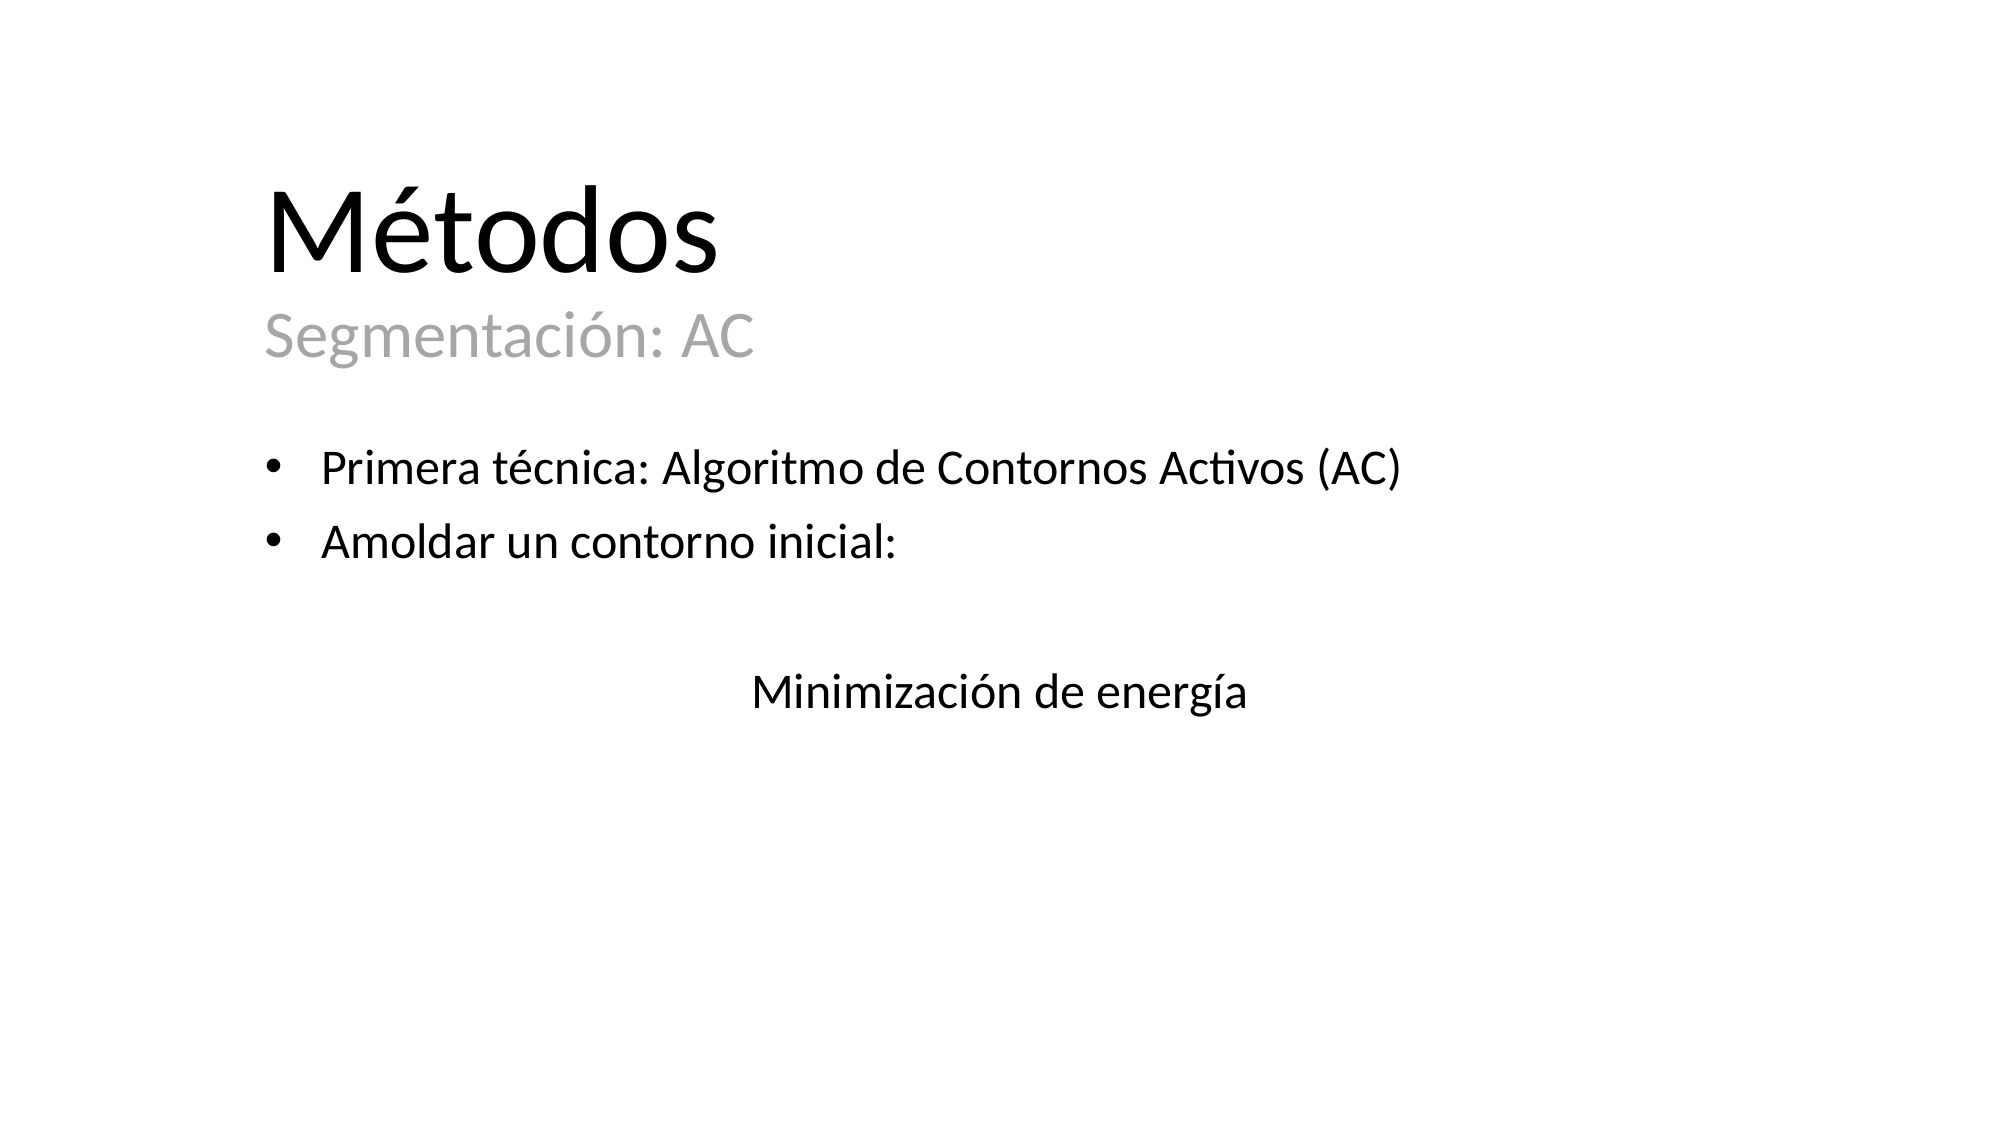

# Métodos Segmentación: AC
Primera técnica: Algoritmo de Contornos Activos (AC)
Amoldar un contorno inicial:

Minimización de energía